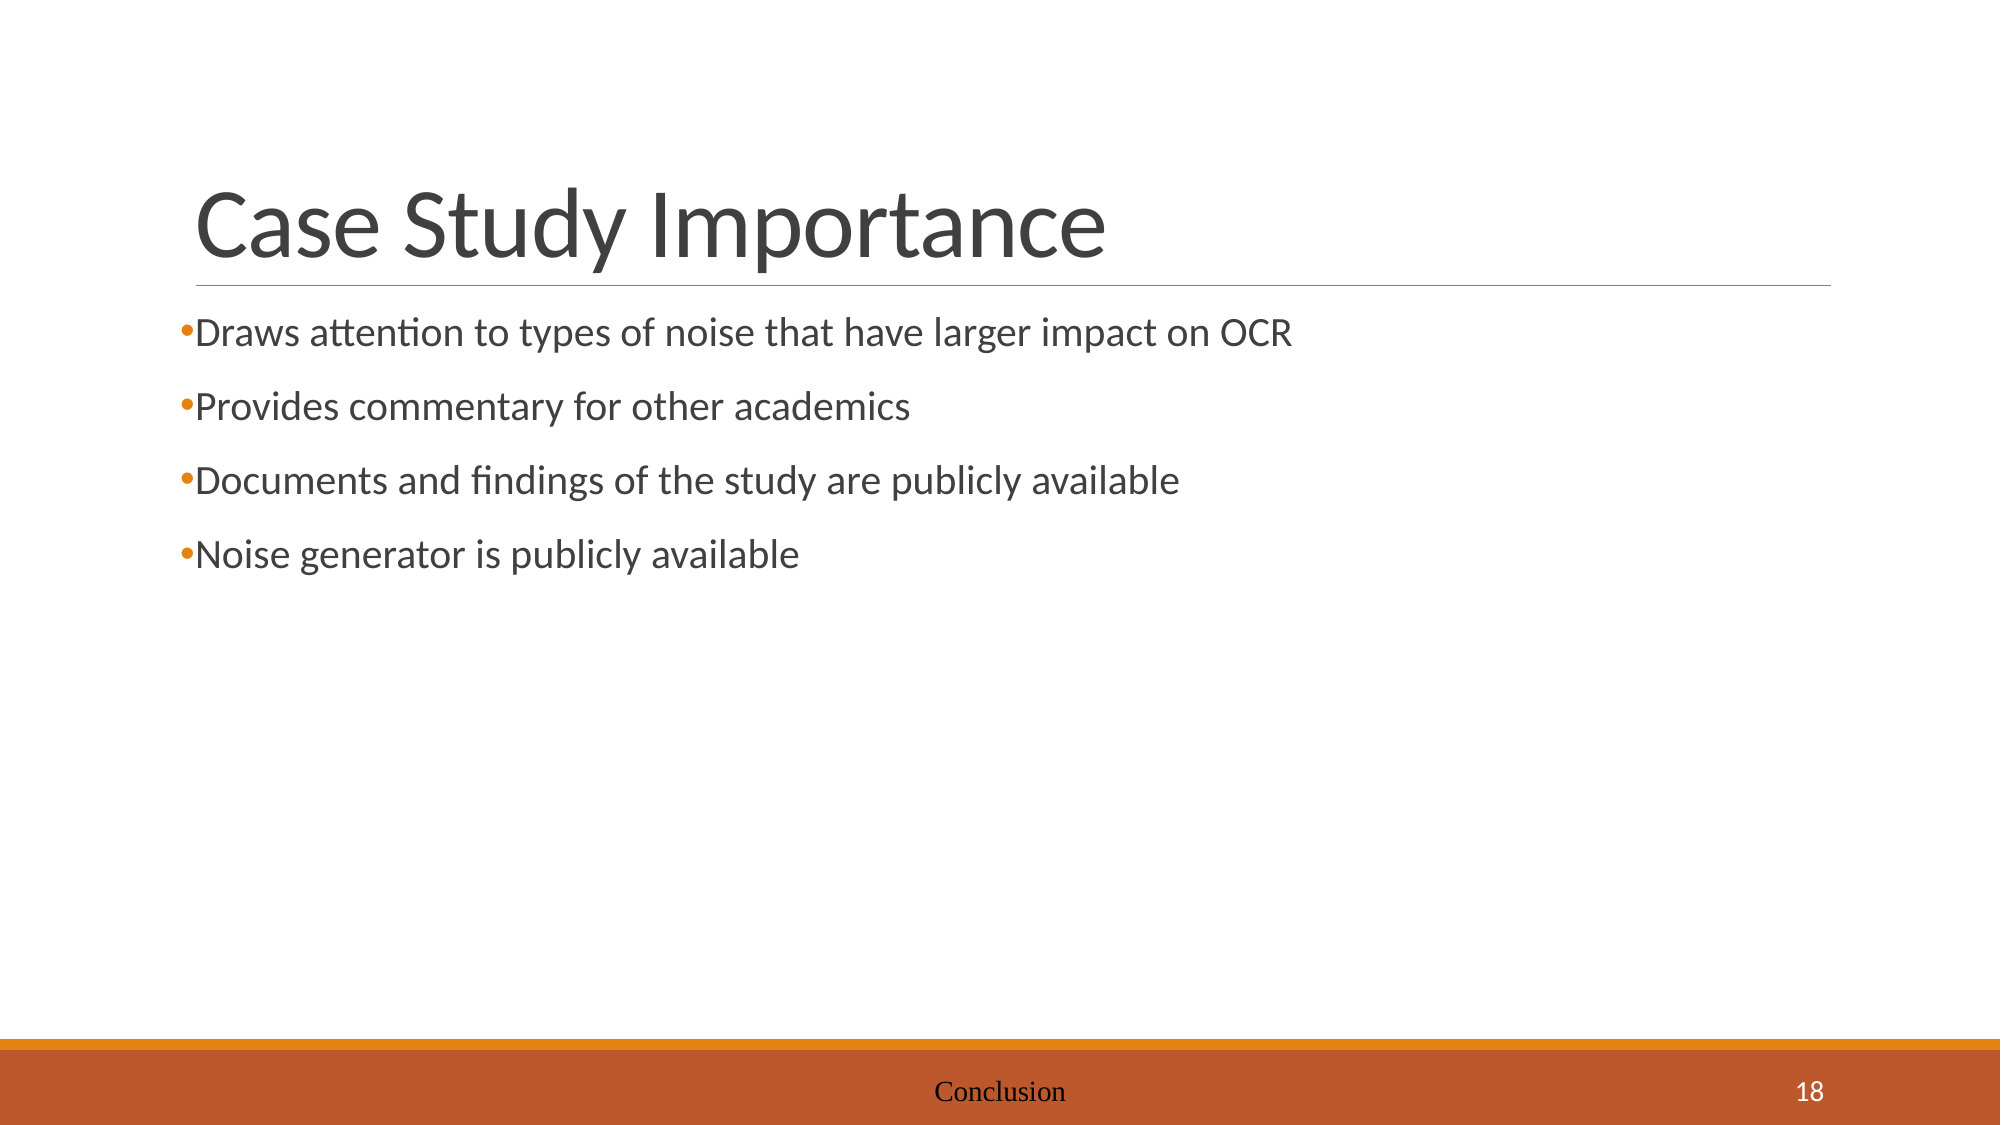

# Case Study Importance
Draws attention to types of noise that have larger impact on OCR
Provides commentary for other academics
Documents and findings of the study are publicly available
Noise generator is publicly available
Conclusion
18